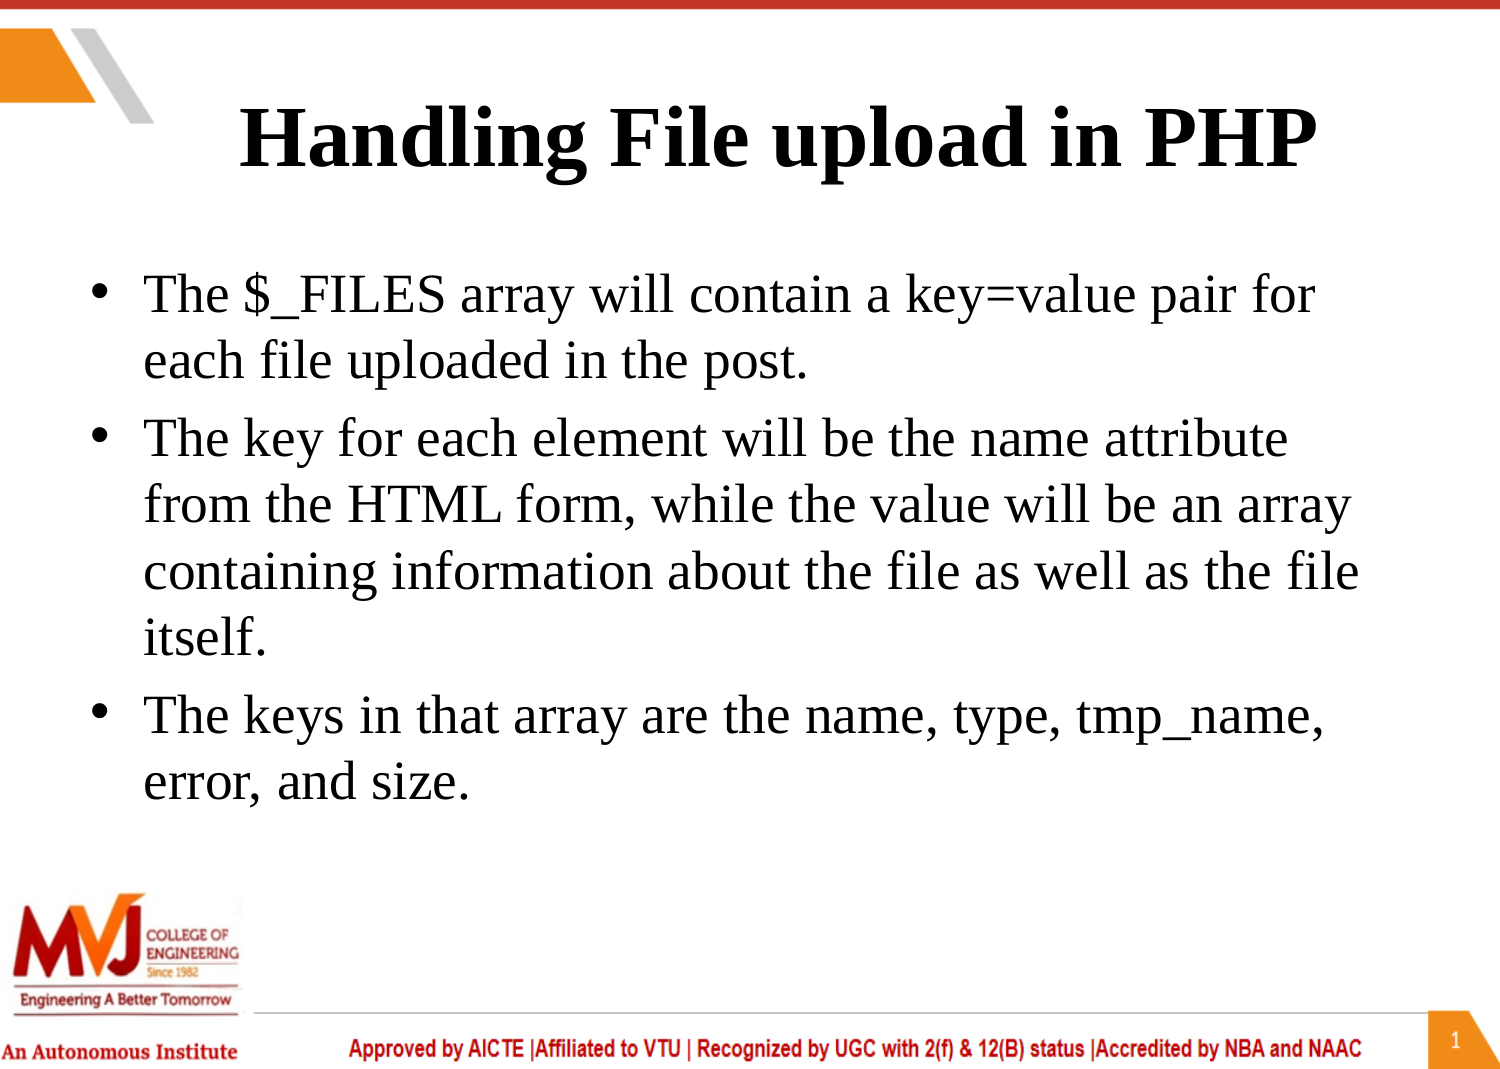

# Handling File upload in PHP
The $_FILES array will contain a key=value pair for each file uploaded in the post.
The key for each element will be the name attribute from the HTML form, while the value will be an array containing information about the file as well as the file itself.
The keys in that array are the name, type, tmp_name, error, and size.